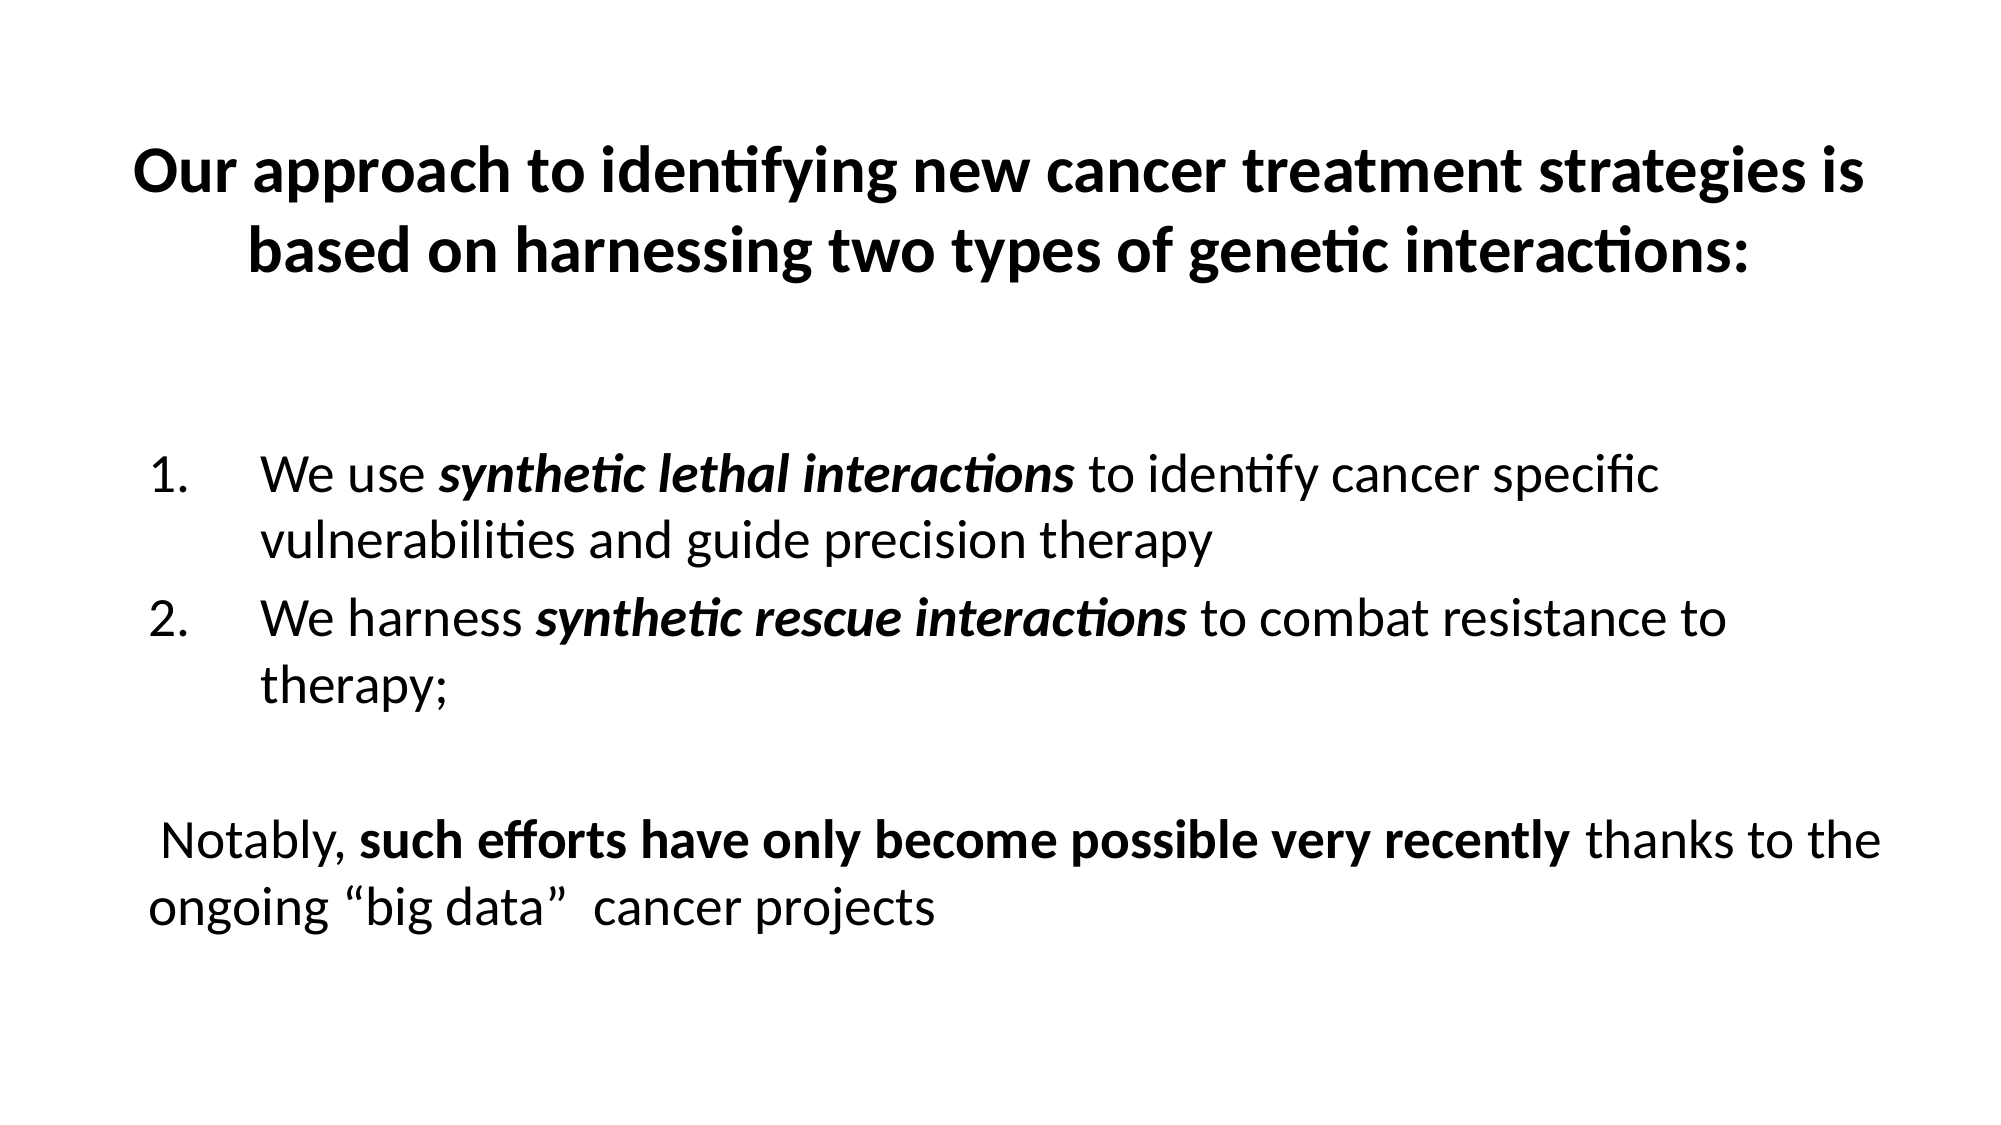

# Our approach to identifying new cancer treatment strategies is based on harnessing two types of genetic interactions:
We use synthetic lethal interactions to identify cancer specific vulnerabilities and guide precision therapy
We harness synthetic rescue interactions to combat resistance to therapy;

 Notably, such efforts have only become possible very recently thanks to the ongoing “big data”  cancer projects